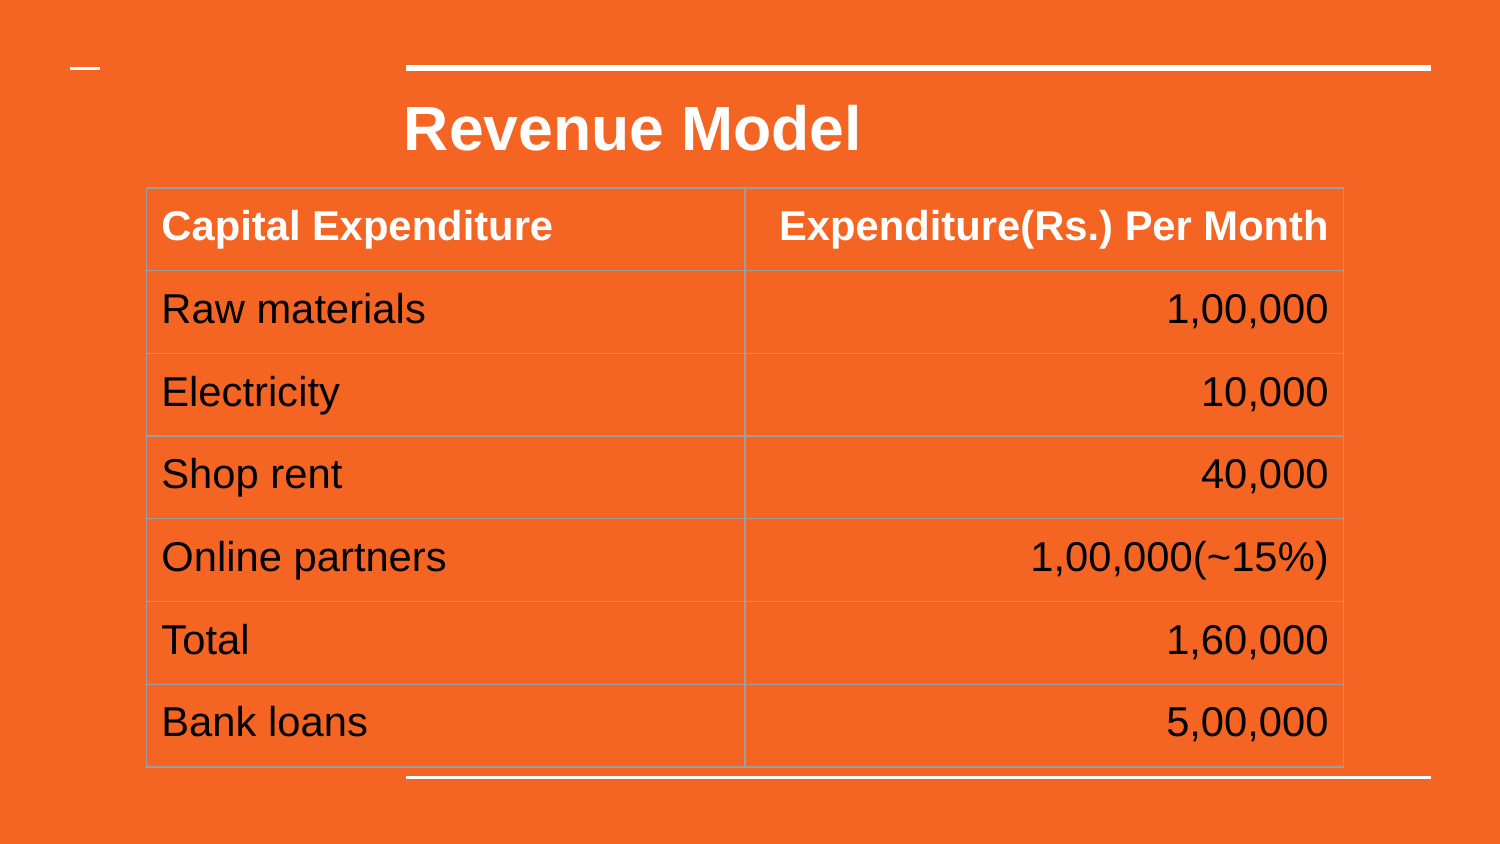

# Revenue Model
| Capital Expenditure | Expenditure(Rs.) Per Month |
| --- | --- |
| Raw materials | 1,00,000 |
| Electricity | 10,000 |
| Shop rent | 40,000 |
| Online partners | 1,00,000(~15%) |
| Total | 1,60,000 |
| Bank loans | 5,00,000 |